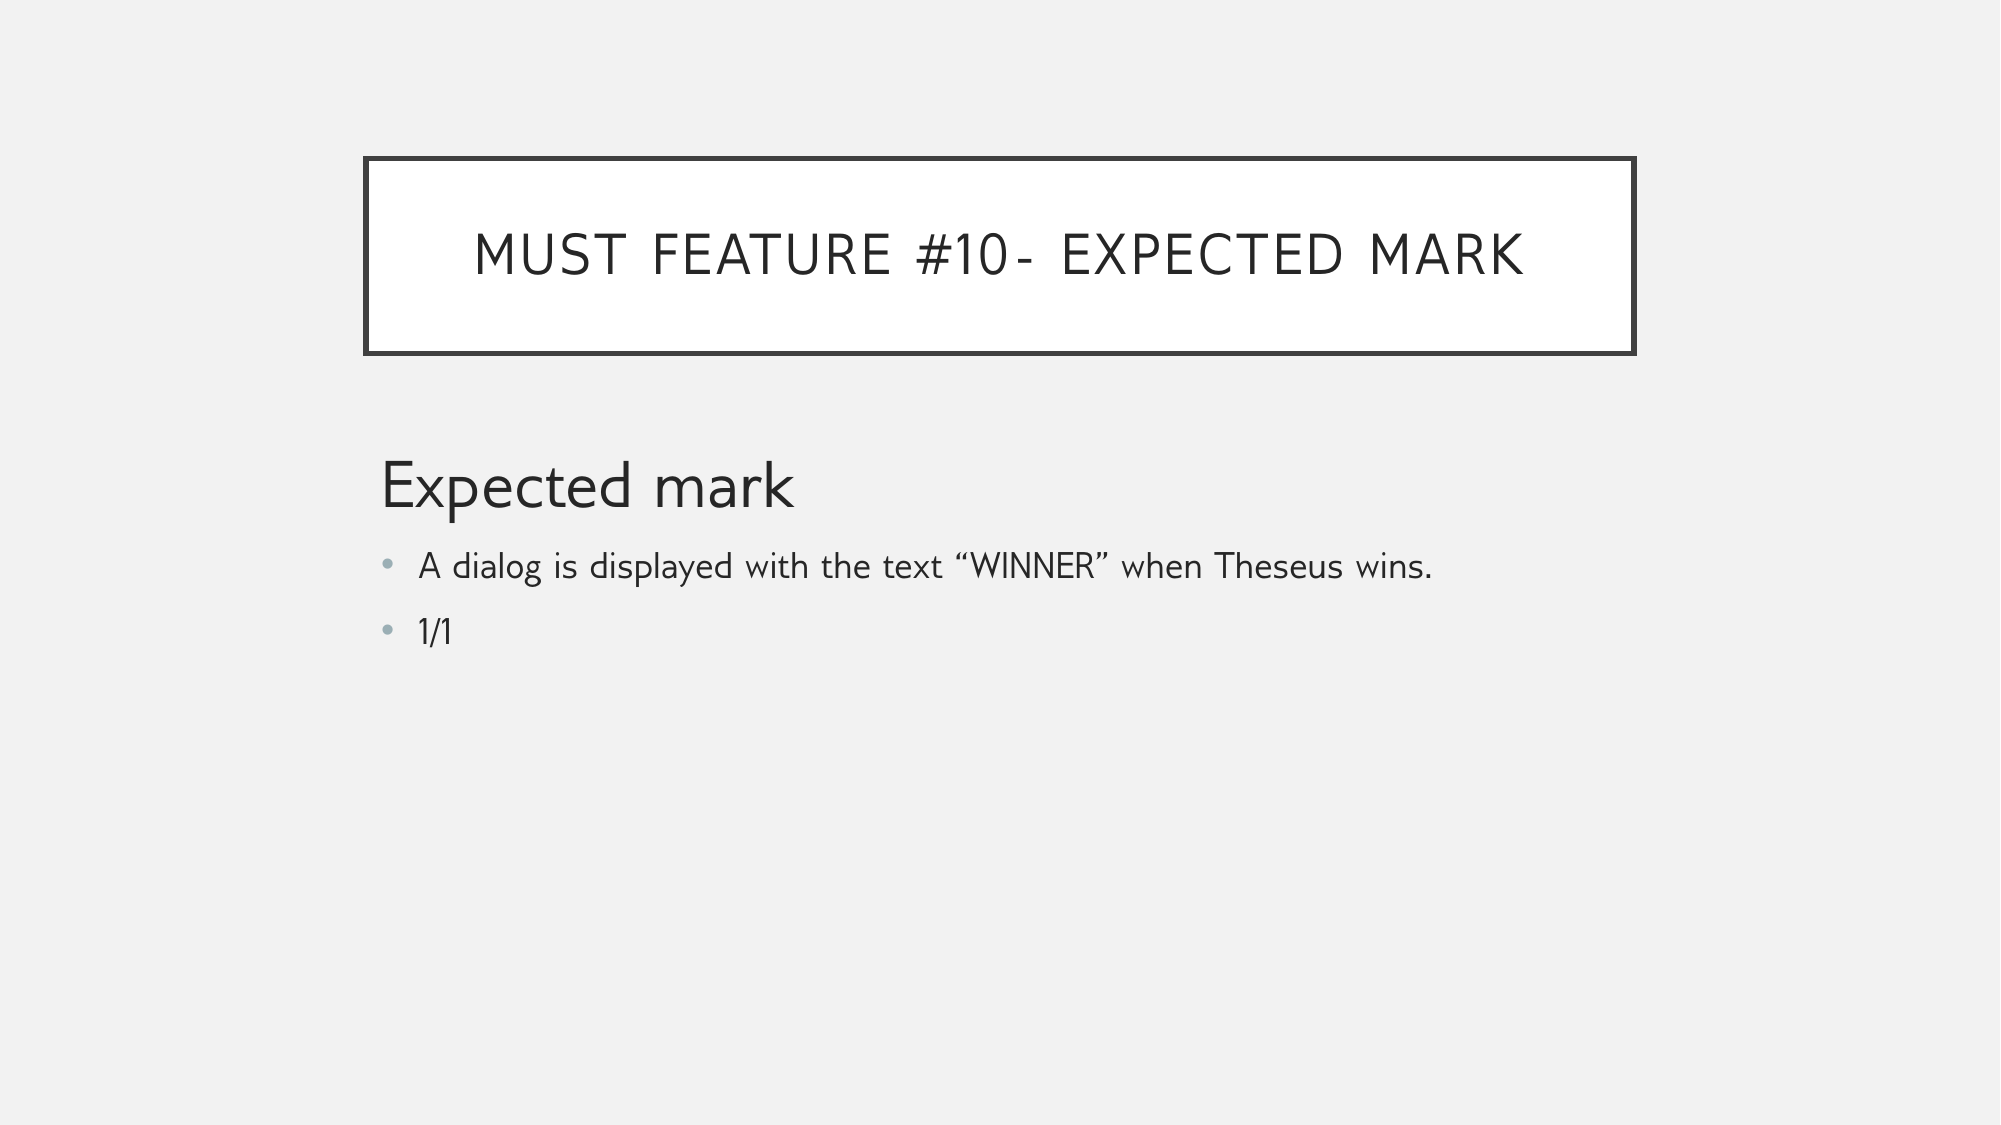

# Must Feature #10- expected mark
Expected mark
A dialog is displayed with the text “WINNER” when Theseus wins.
1/1